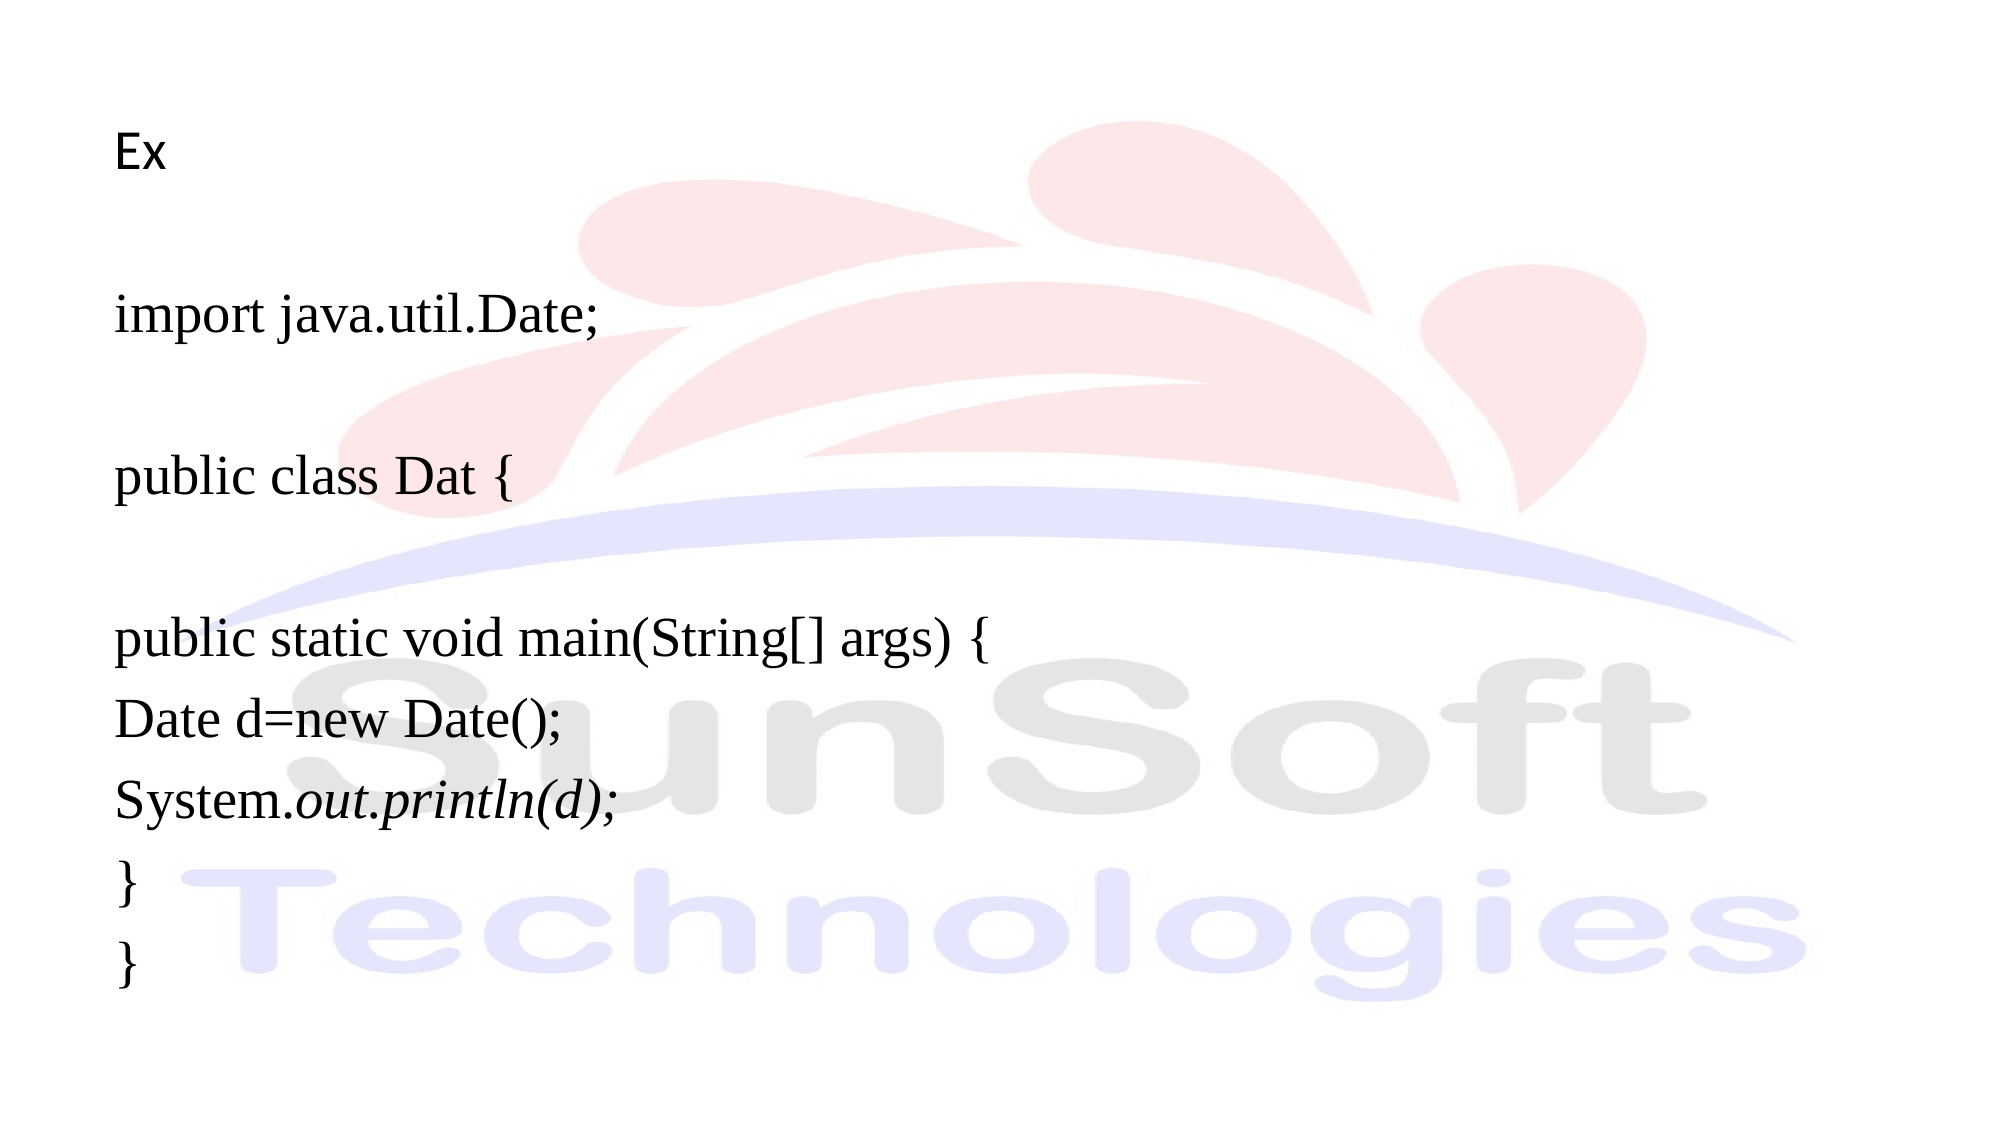

Ex

import java.util.Date;

public class Dat {

public static void main(String[] args) {
Date d=new Date();
System.out.println(d);
}
}